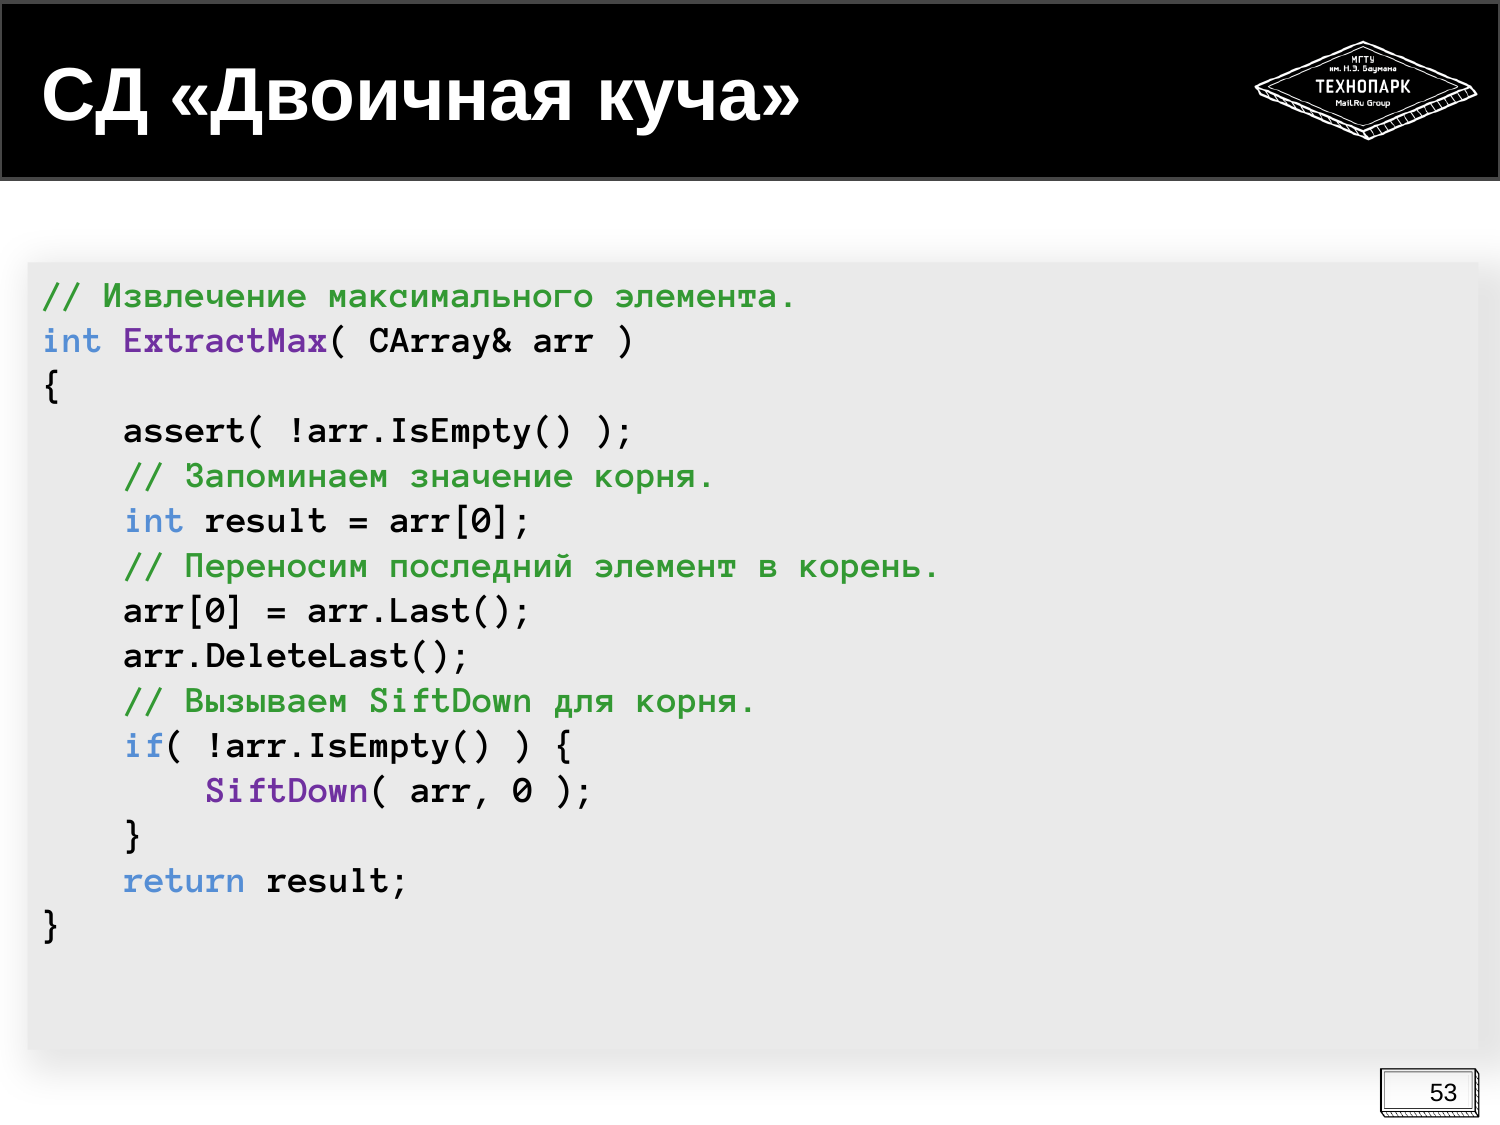

# СД «Двоичная куча»
// Извлечение максимального элемента.
int ExtractMax( CArray& arr )
{
    assert( !arr.IsEmpty() );
    // Запоминаем значение корня.
    int result = arr[0];
    // Переносим последний элемент в корень.
    arr[0] = arr.Last();
    arr.DeleteLast();
    // Вызываем SiftDown для корня.
    if( !arr.IsEmpty() ) {
        SiftDown( arr, 0 );
    }
    return result;
}
53